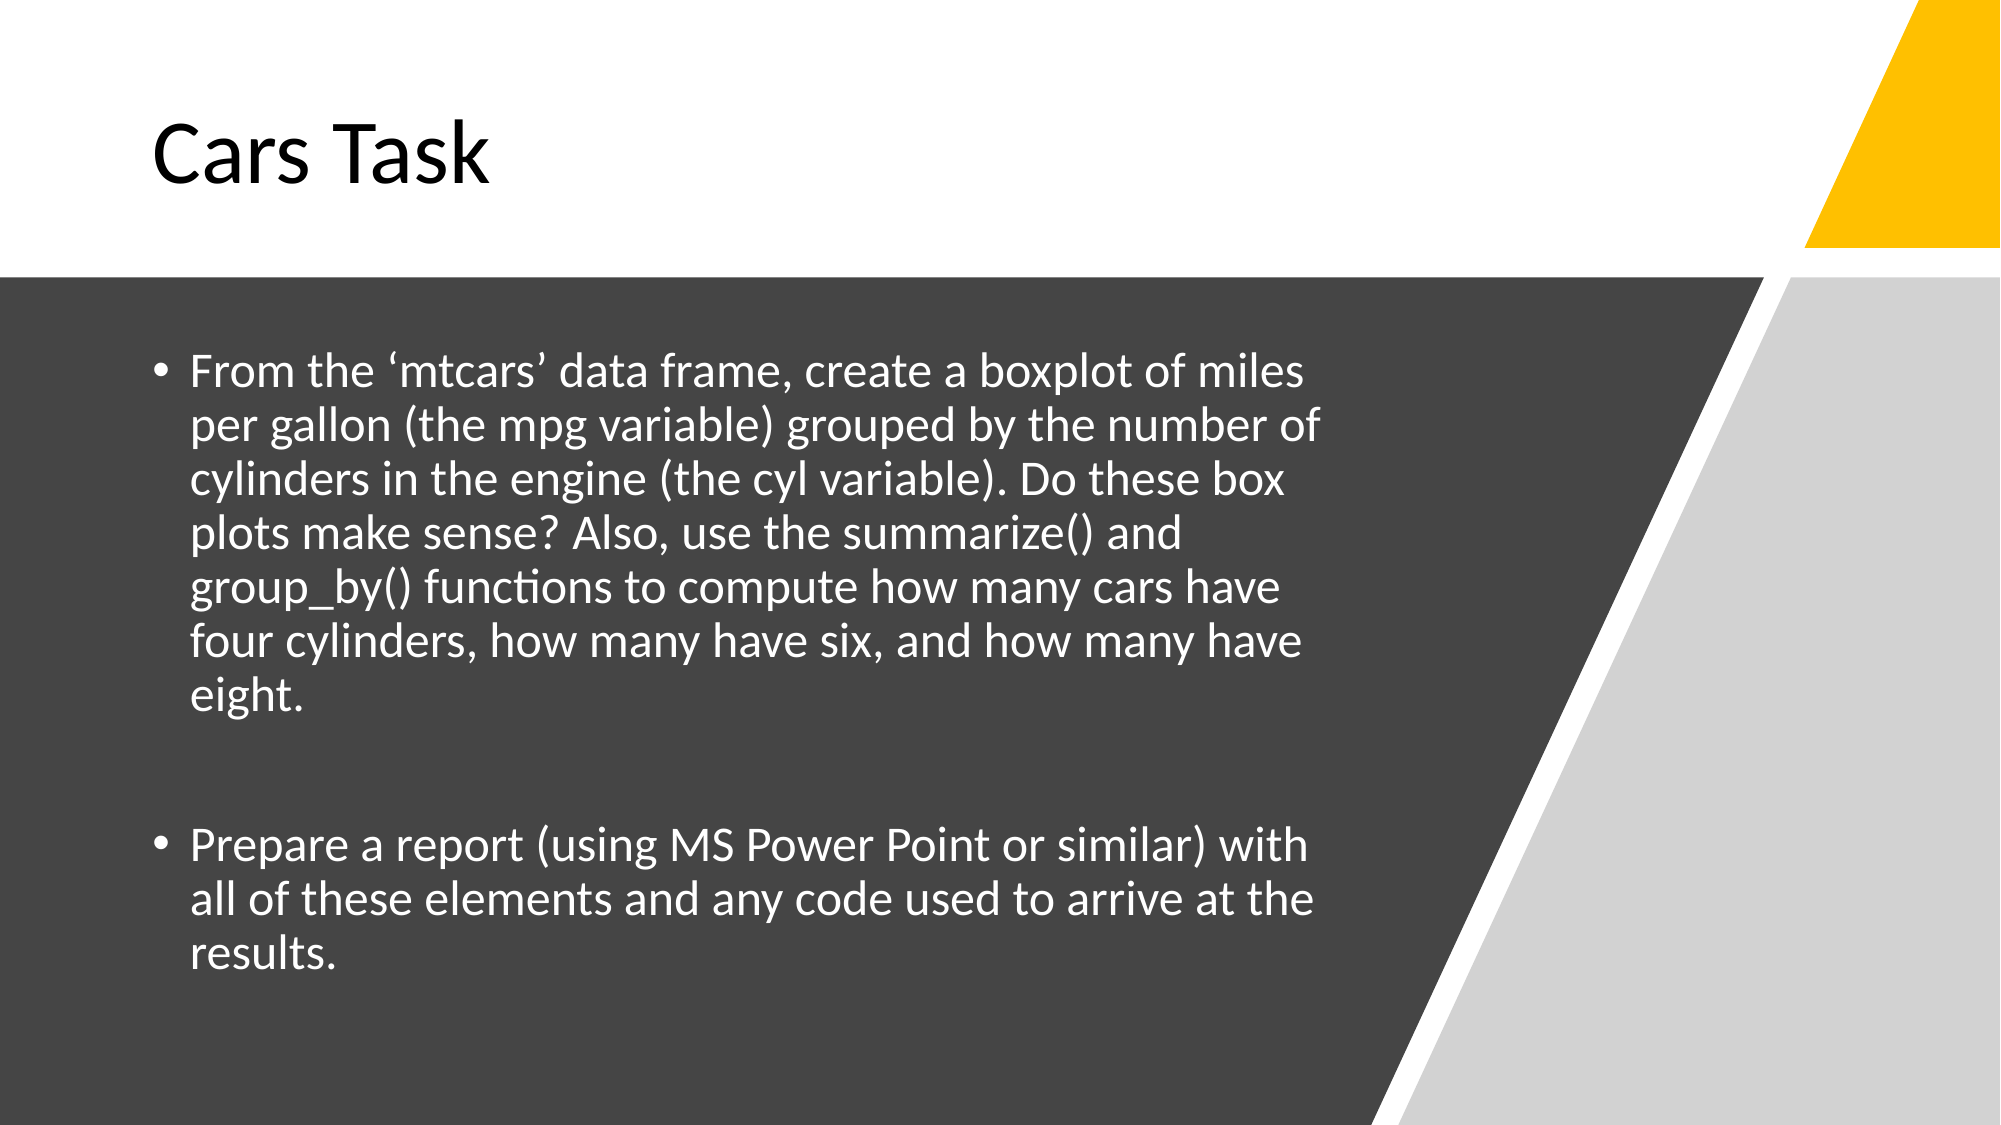

# Cars Task

From the ‘mtcars’ data frame, create a boxplot of miles per gallon (the mpg variable) grouped by the number of cylinders in the engine (the cyl variable). Do these box plots make sense? Also, use the summarize() and group_by() functions to compute how many cars have four cylinders, how many have six, and how many have eight.

Prepare a report (using MS Power Point or similar) with all of these elements and any code used to arrive at the results.